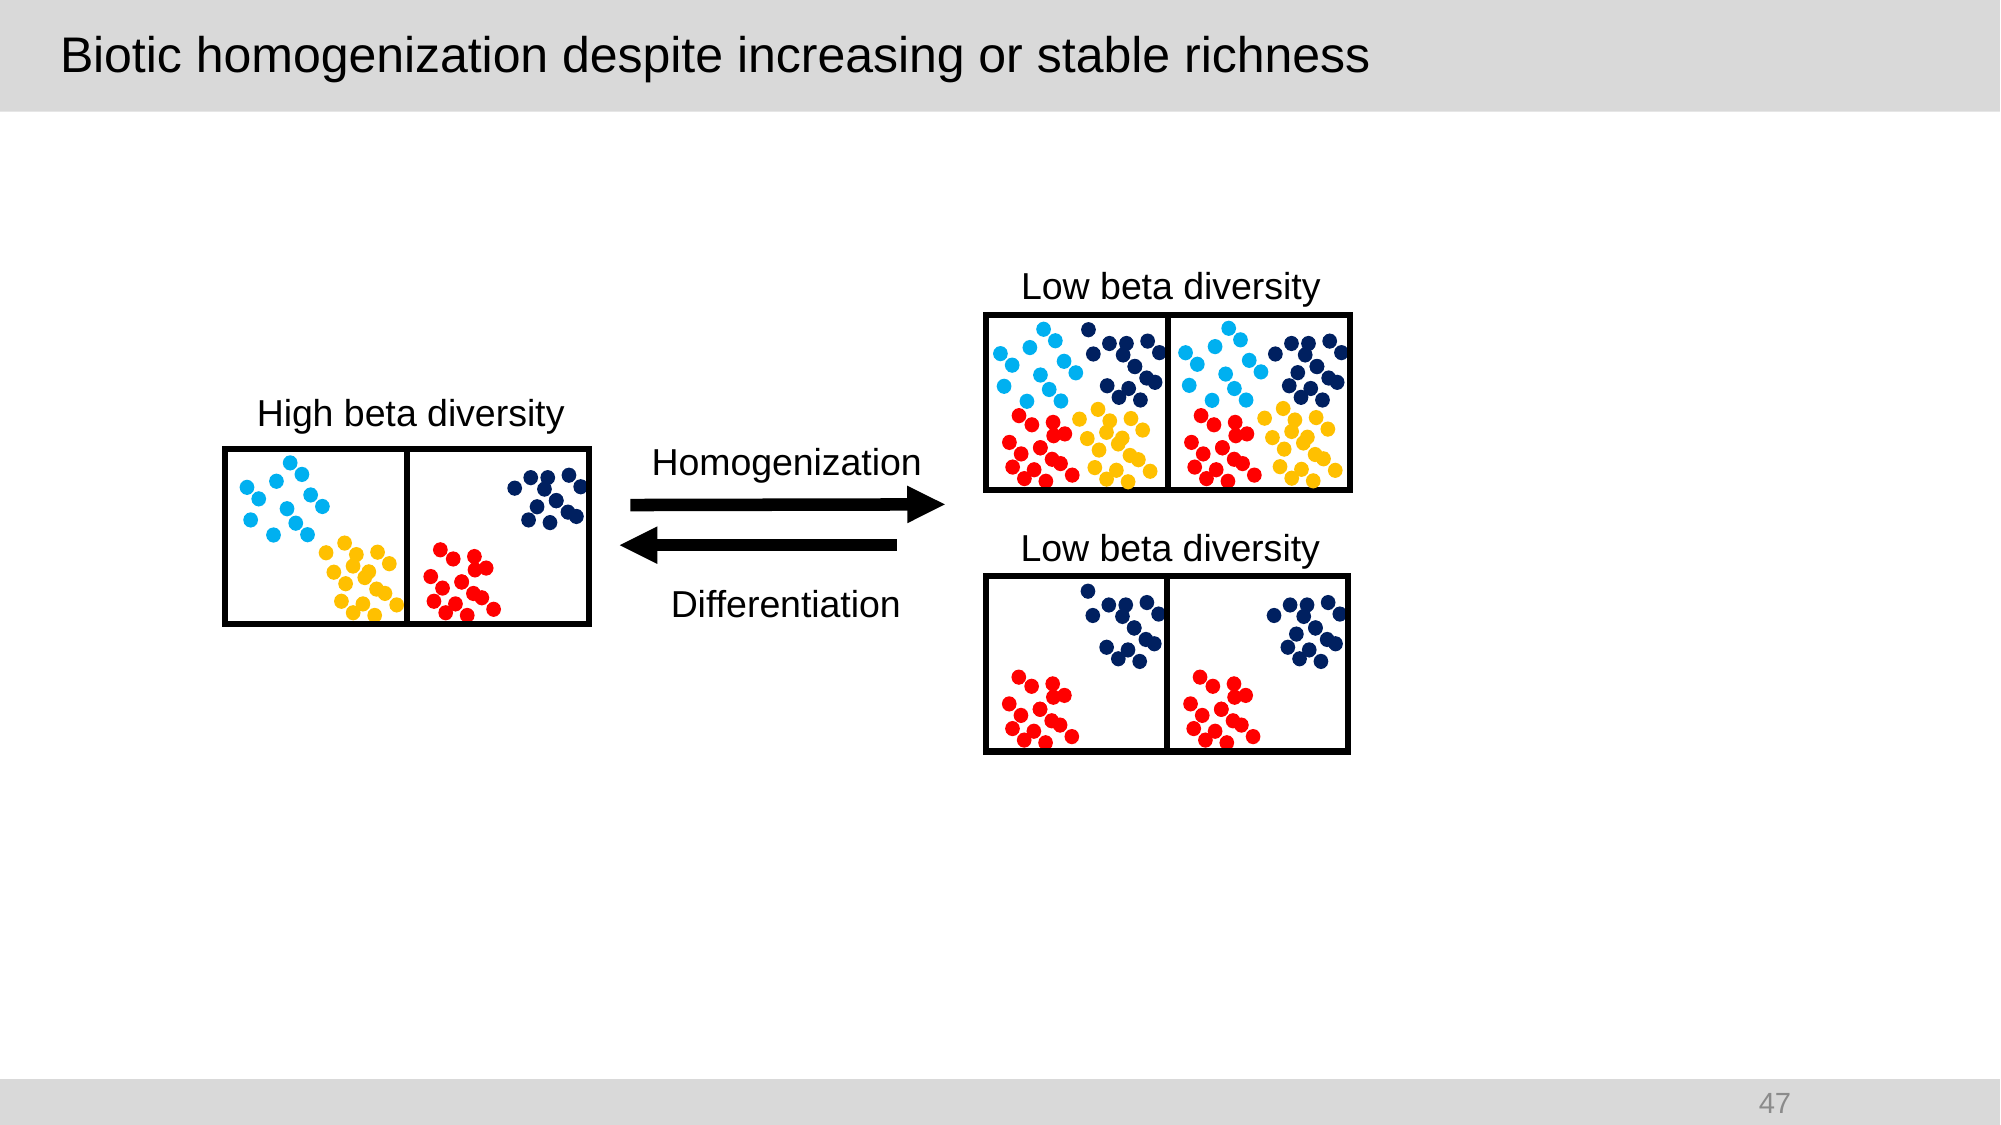

# Biotic homogenization despite increasing or stable richness
Low beta diversity

High beta diversity
Homogenization

Low beta diversity

Differentiation

47